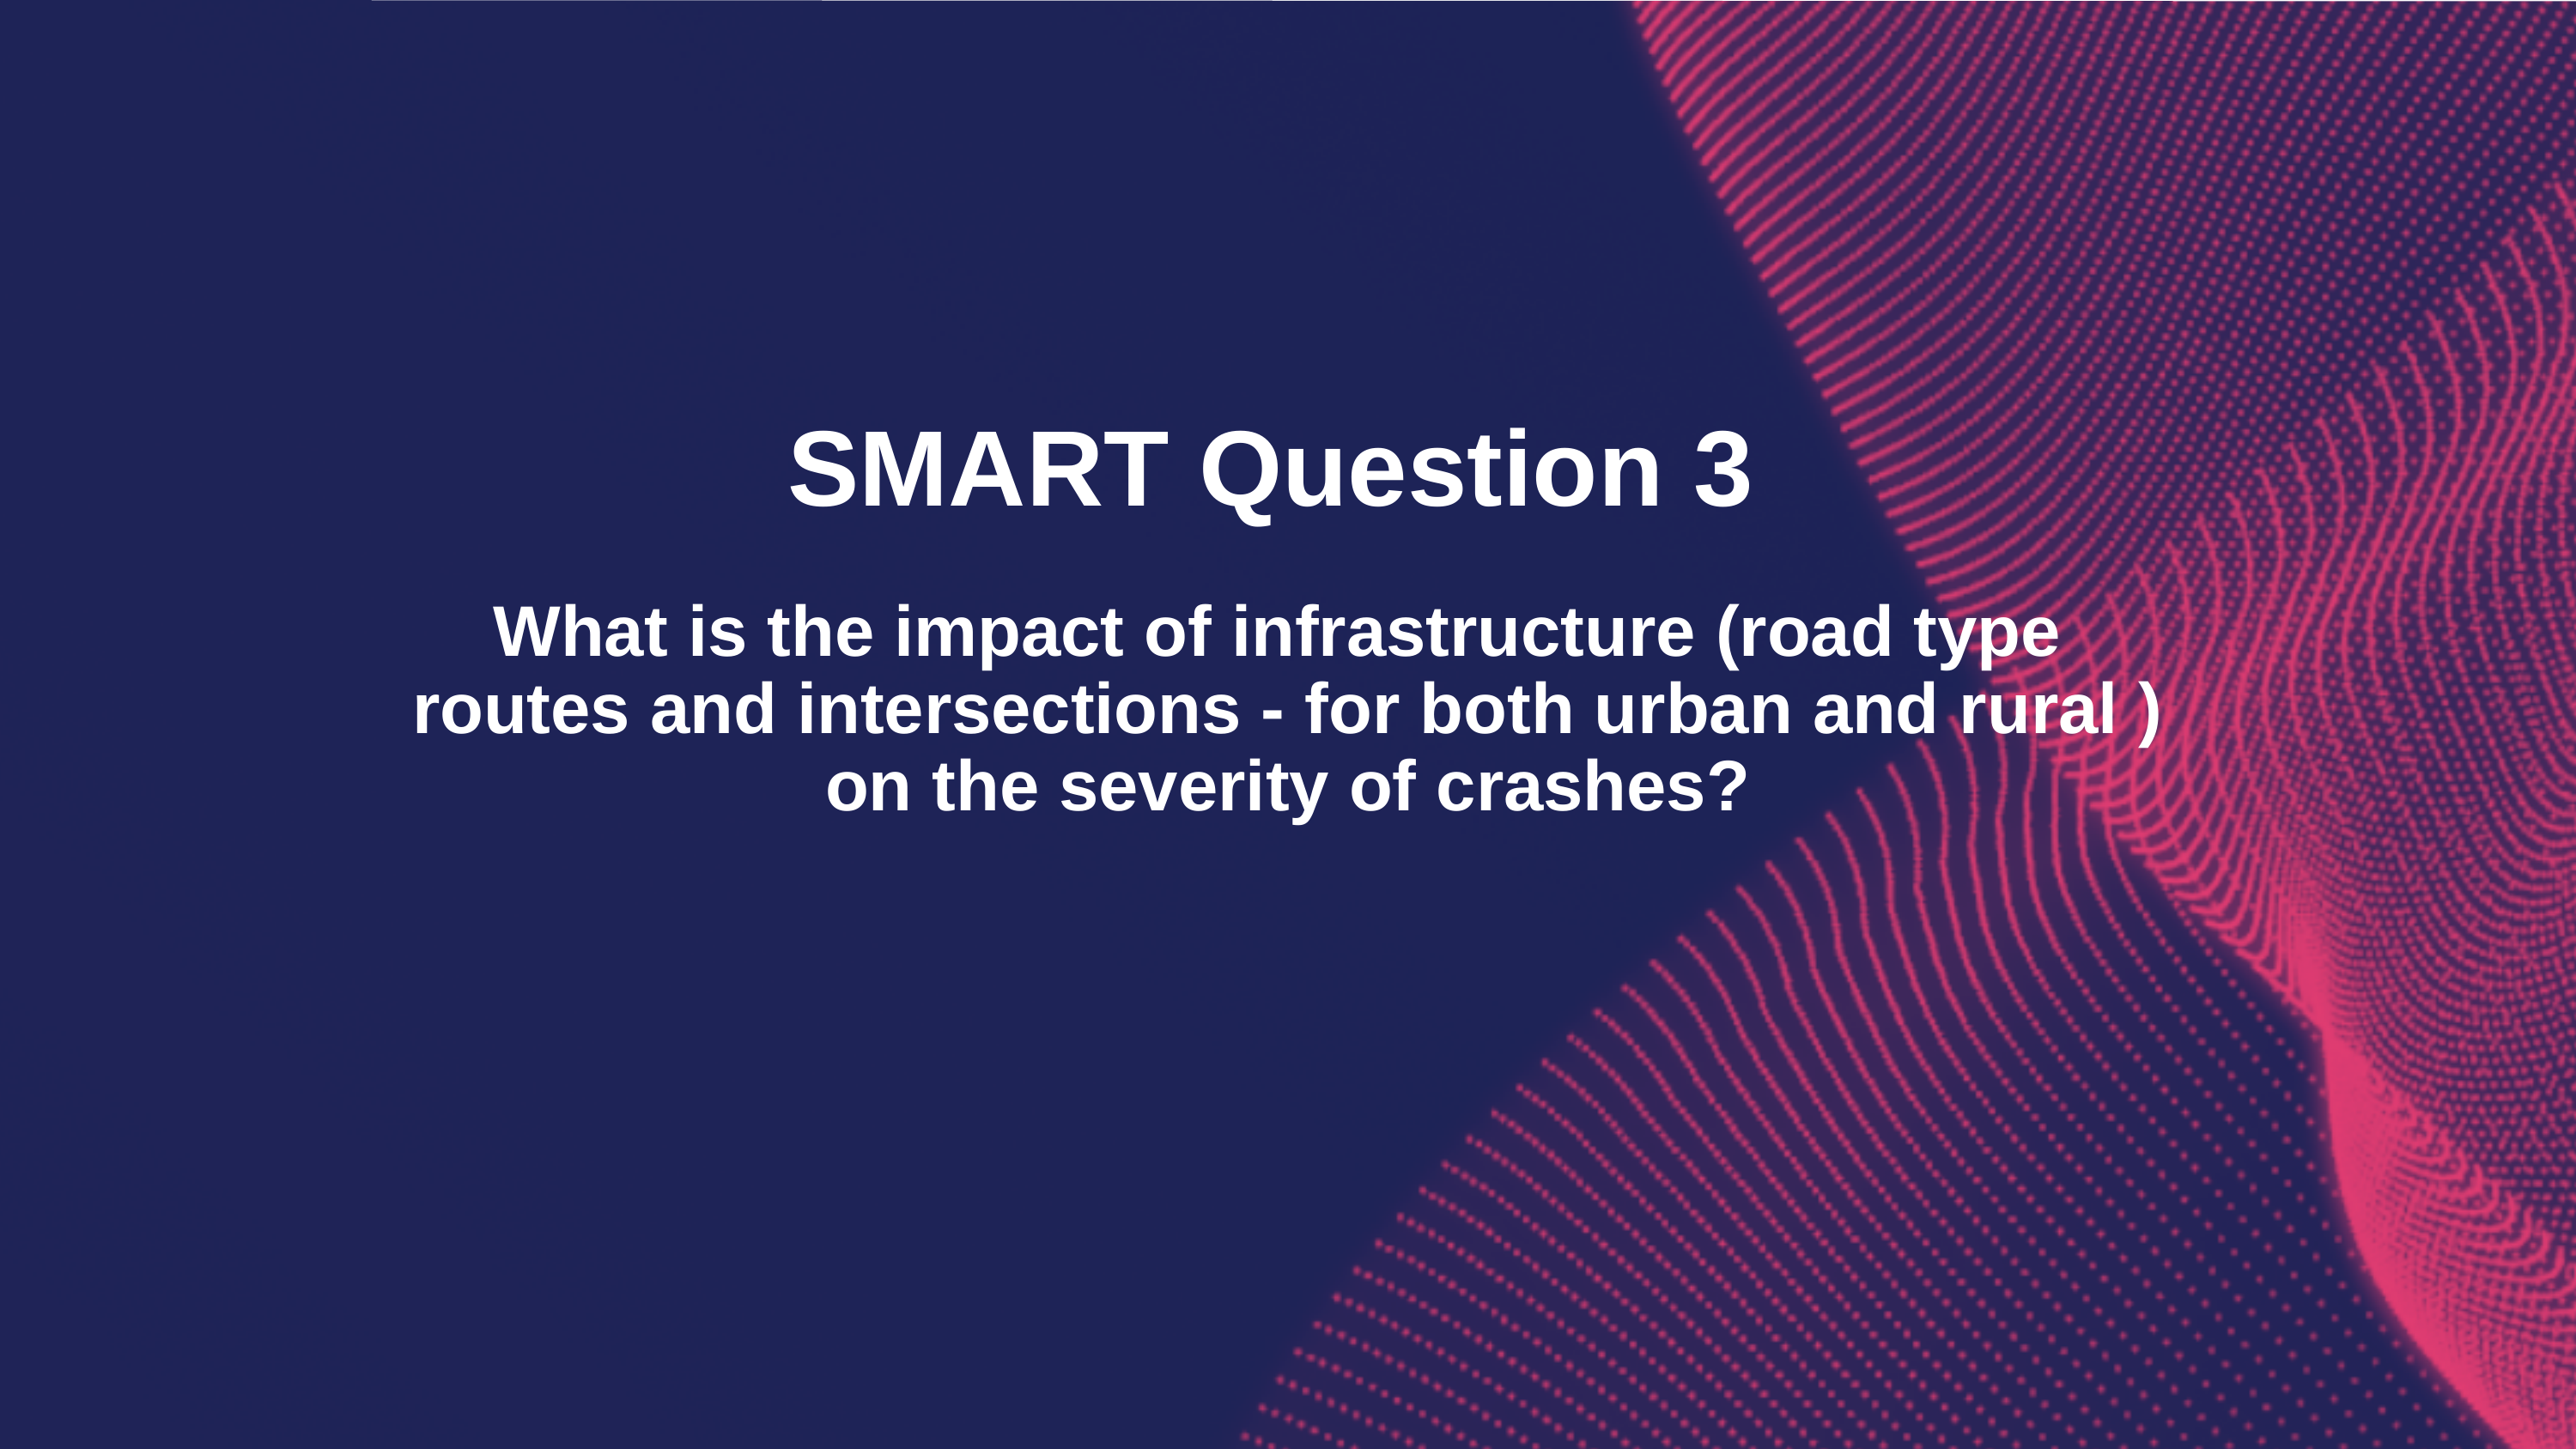

SMART Question 3
What is the impact of infrastructure (road type  routes and intersections - for both urban and rural ) on the severity of crashes?